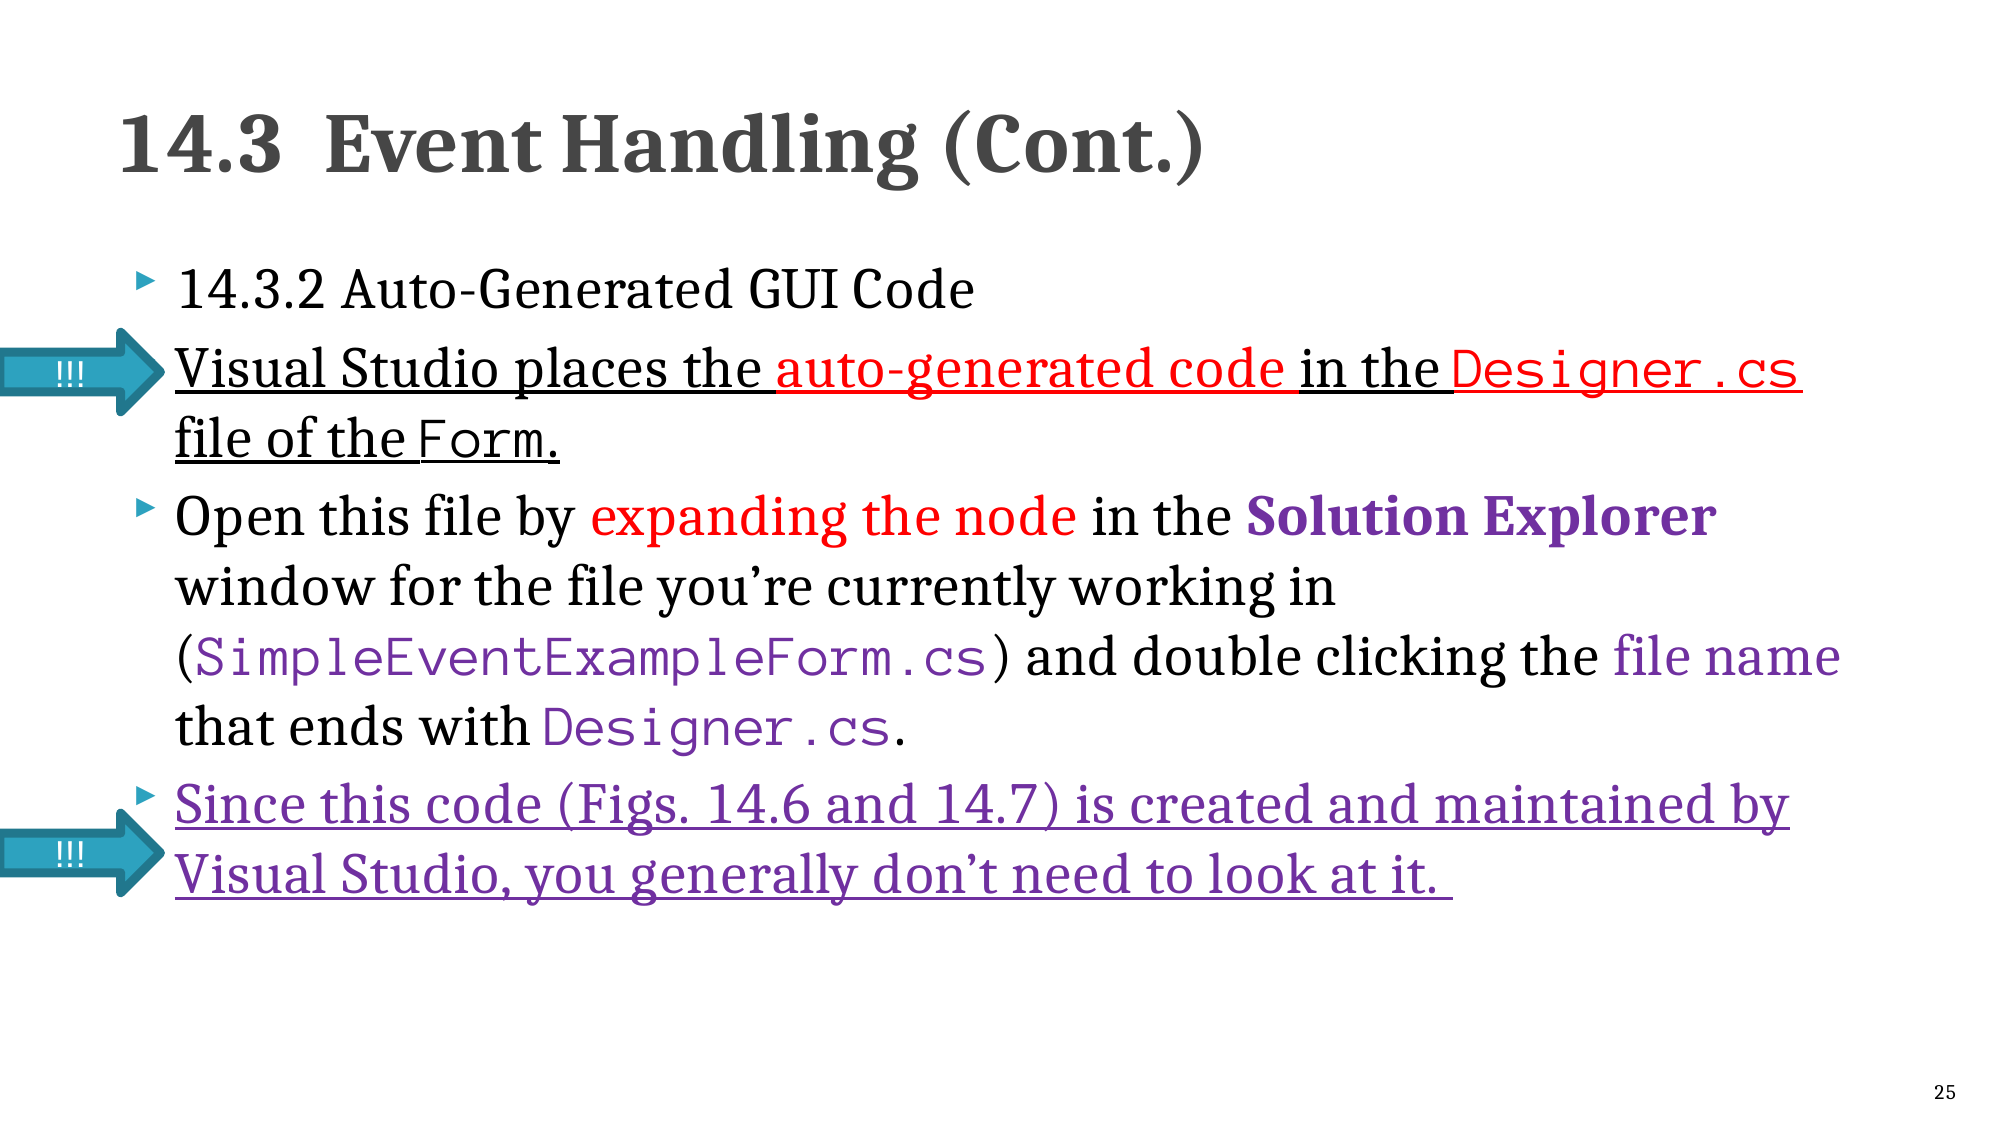

# 14.3  Event Handling (Cont.)
14.3.2 Auto-Generated GUI Code
Visual Studio places the auto-generated code in the Designer.cs file of the Form.
Open this file by expanding the node in the Solution Explorer window for the file you’re currently working in (SimpleEventExampleForm.cs) and double clicking the file name that ends with Designer.cs.
Since this code (Figs. 14.6 and 14.7) is created and maintained by Visual Studio, you generally don’t need to look at it.

!!!
!!!
25